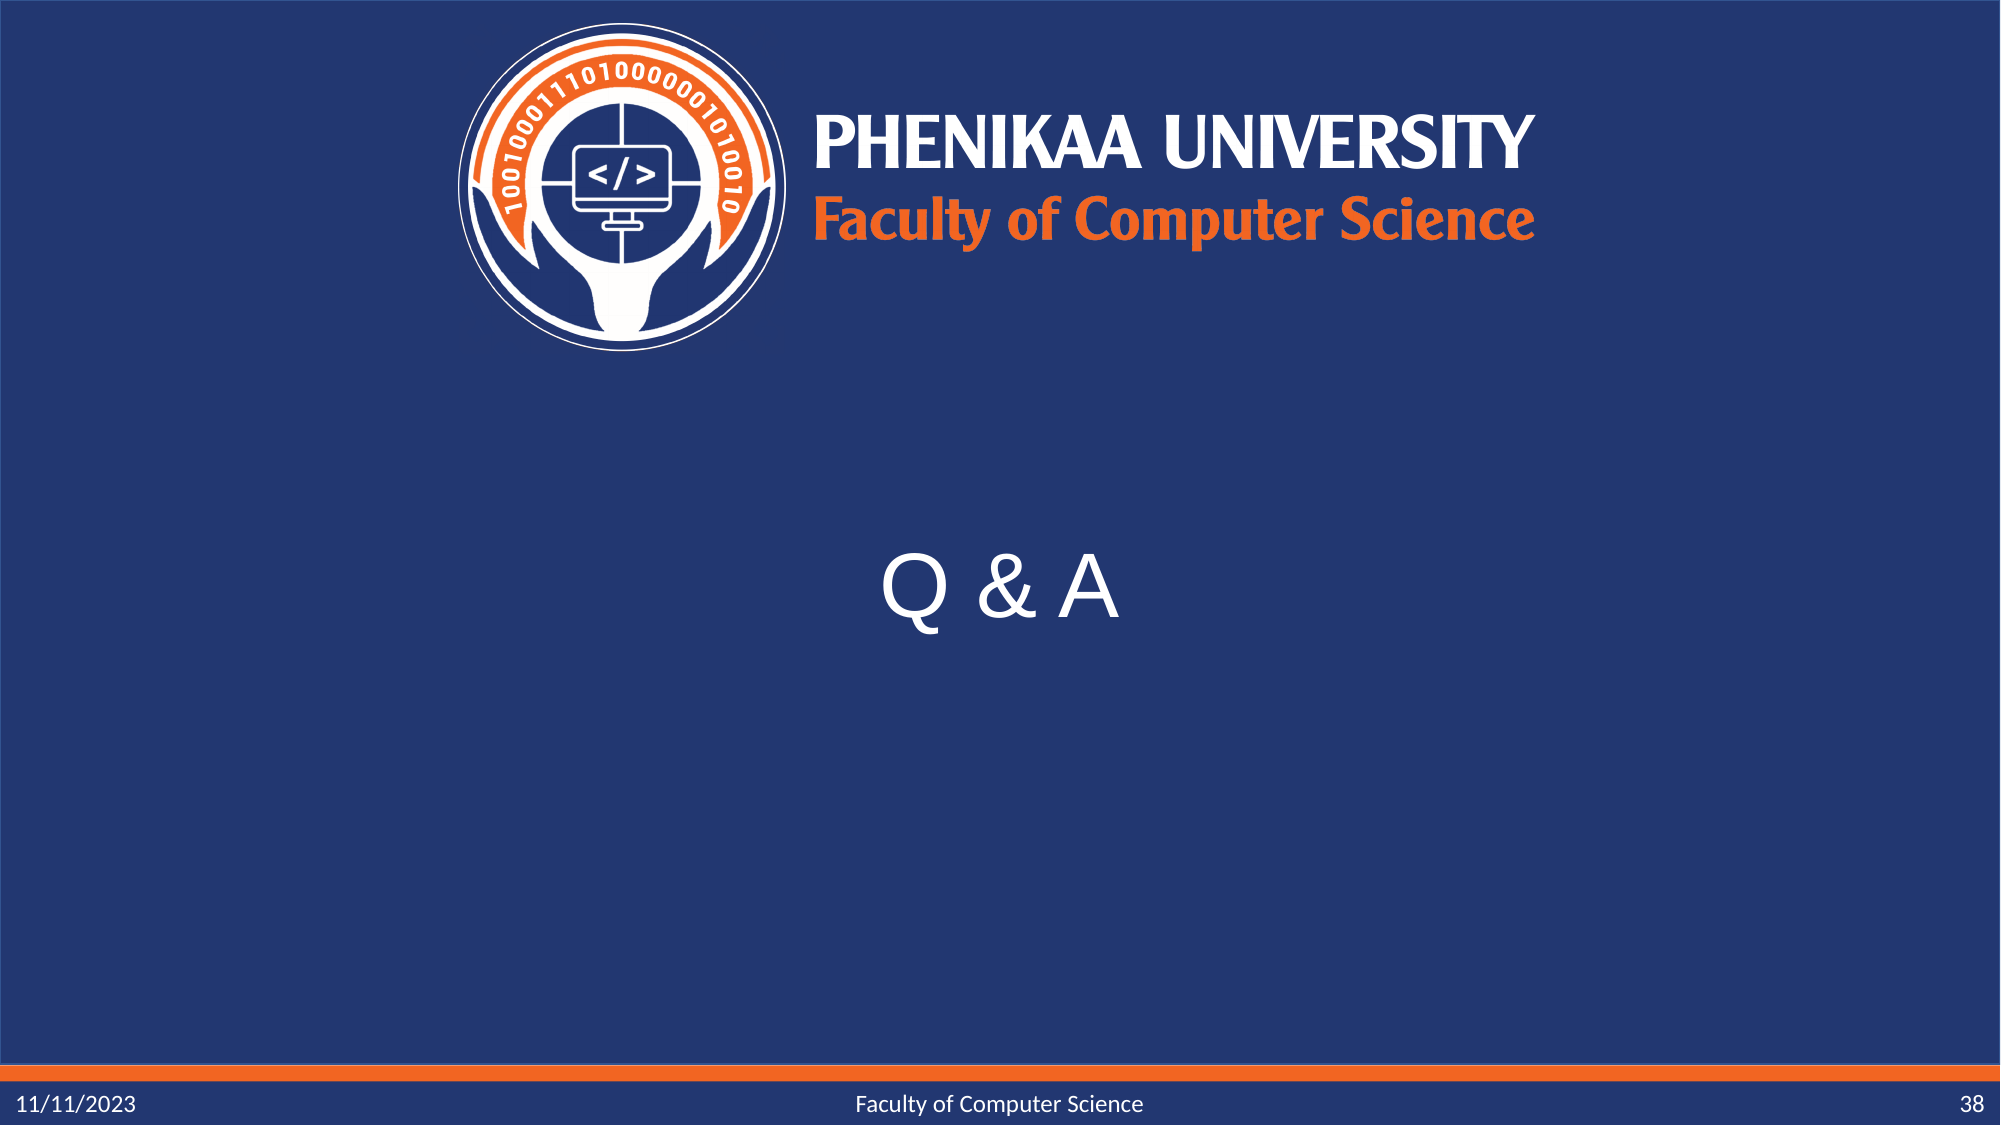

# Q & A
11/11/2023
Faculty of Computer Science
38